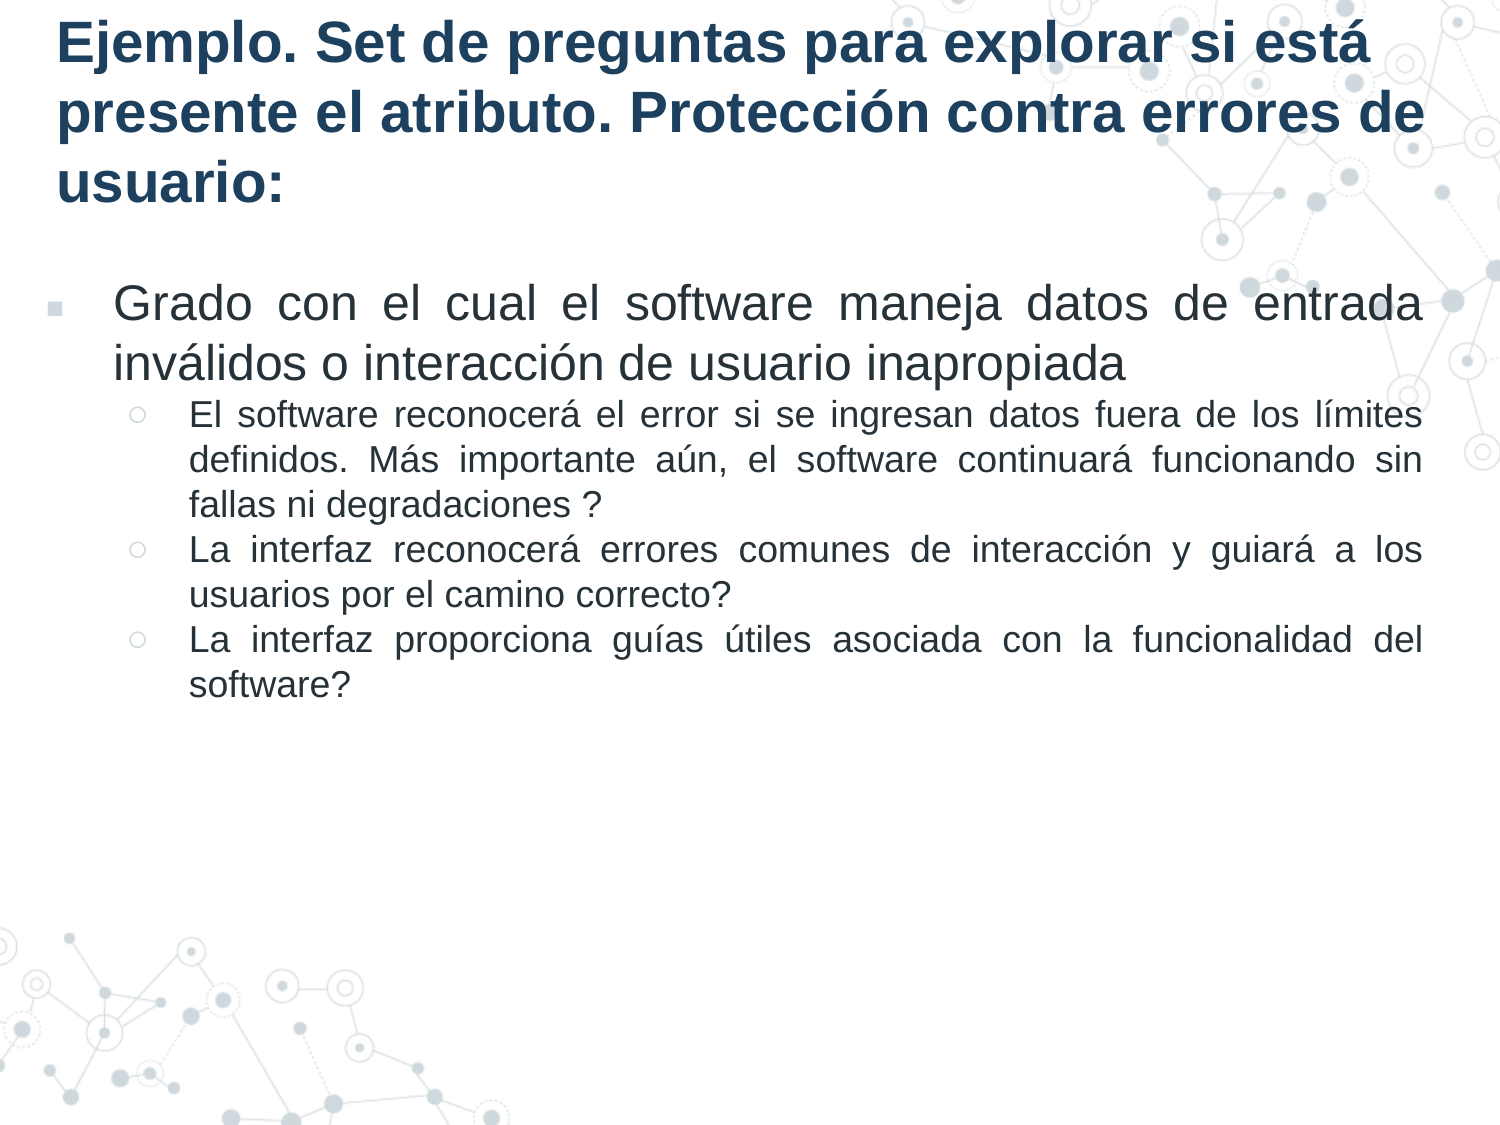

# Ejemplo. Set de preguntas para explorar si está presente el atributo. Protección contra errores de usuario:
Grado con el cual el software maneja datos de entrada inválidos o interacción de usuario inapropiada
El software reconocerá el error si se ingresan datos fuera de los límites definidos. Más importante aún, el software continuará funcionando sin fallas ni degradaciones ?
La interfaz reconocerá errores comunes de interacción y guiará a los usuarios por el camino correcto?
La interfaz proporciona guías útiles asociada con la funcionalidad del software?